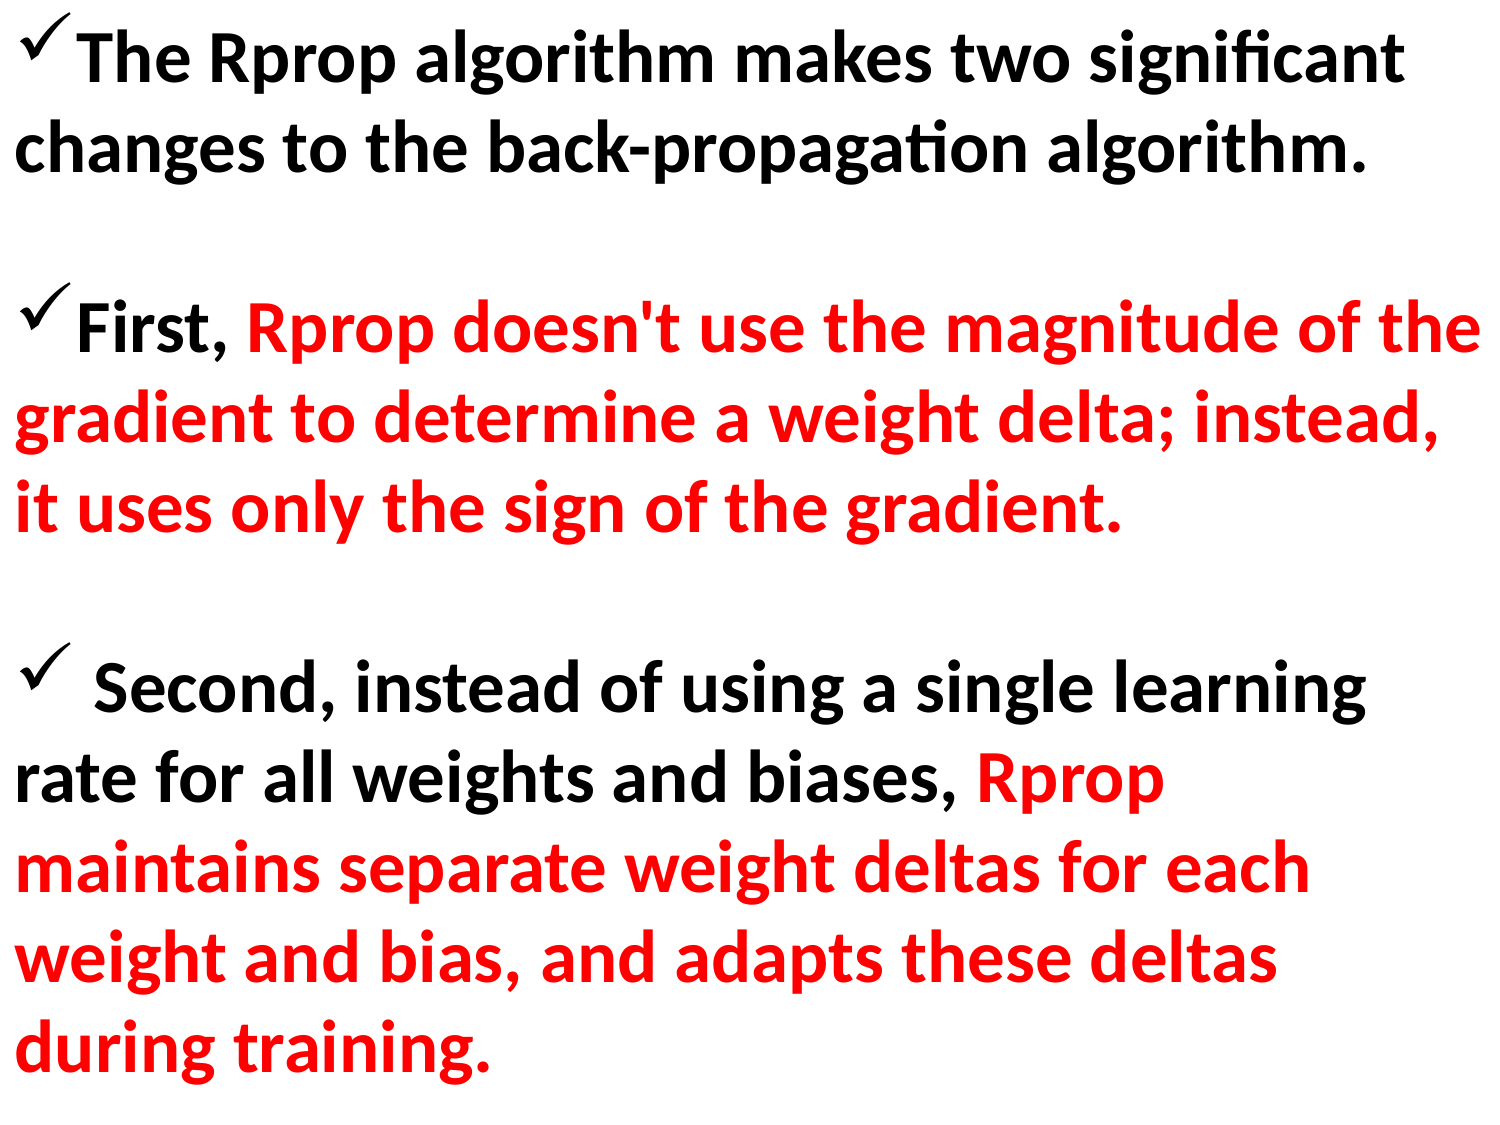

The Rprop algorithm makes two significant changes to the back-propagation algorithm.

First, Rprop doesn't use the magnitude of the gradient to determine a weight delta; instead, it uses only the sign of the gradient.

 Second, instead of using a single learning rate for all weights and biases, Rprop maintains separate weight deltas for each weight and bias, and adapts these deltas during training.